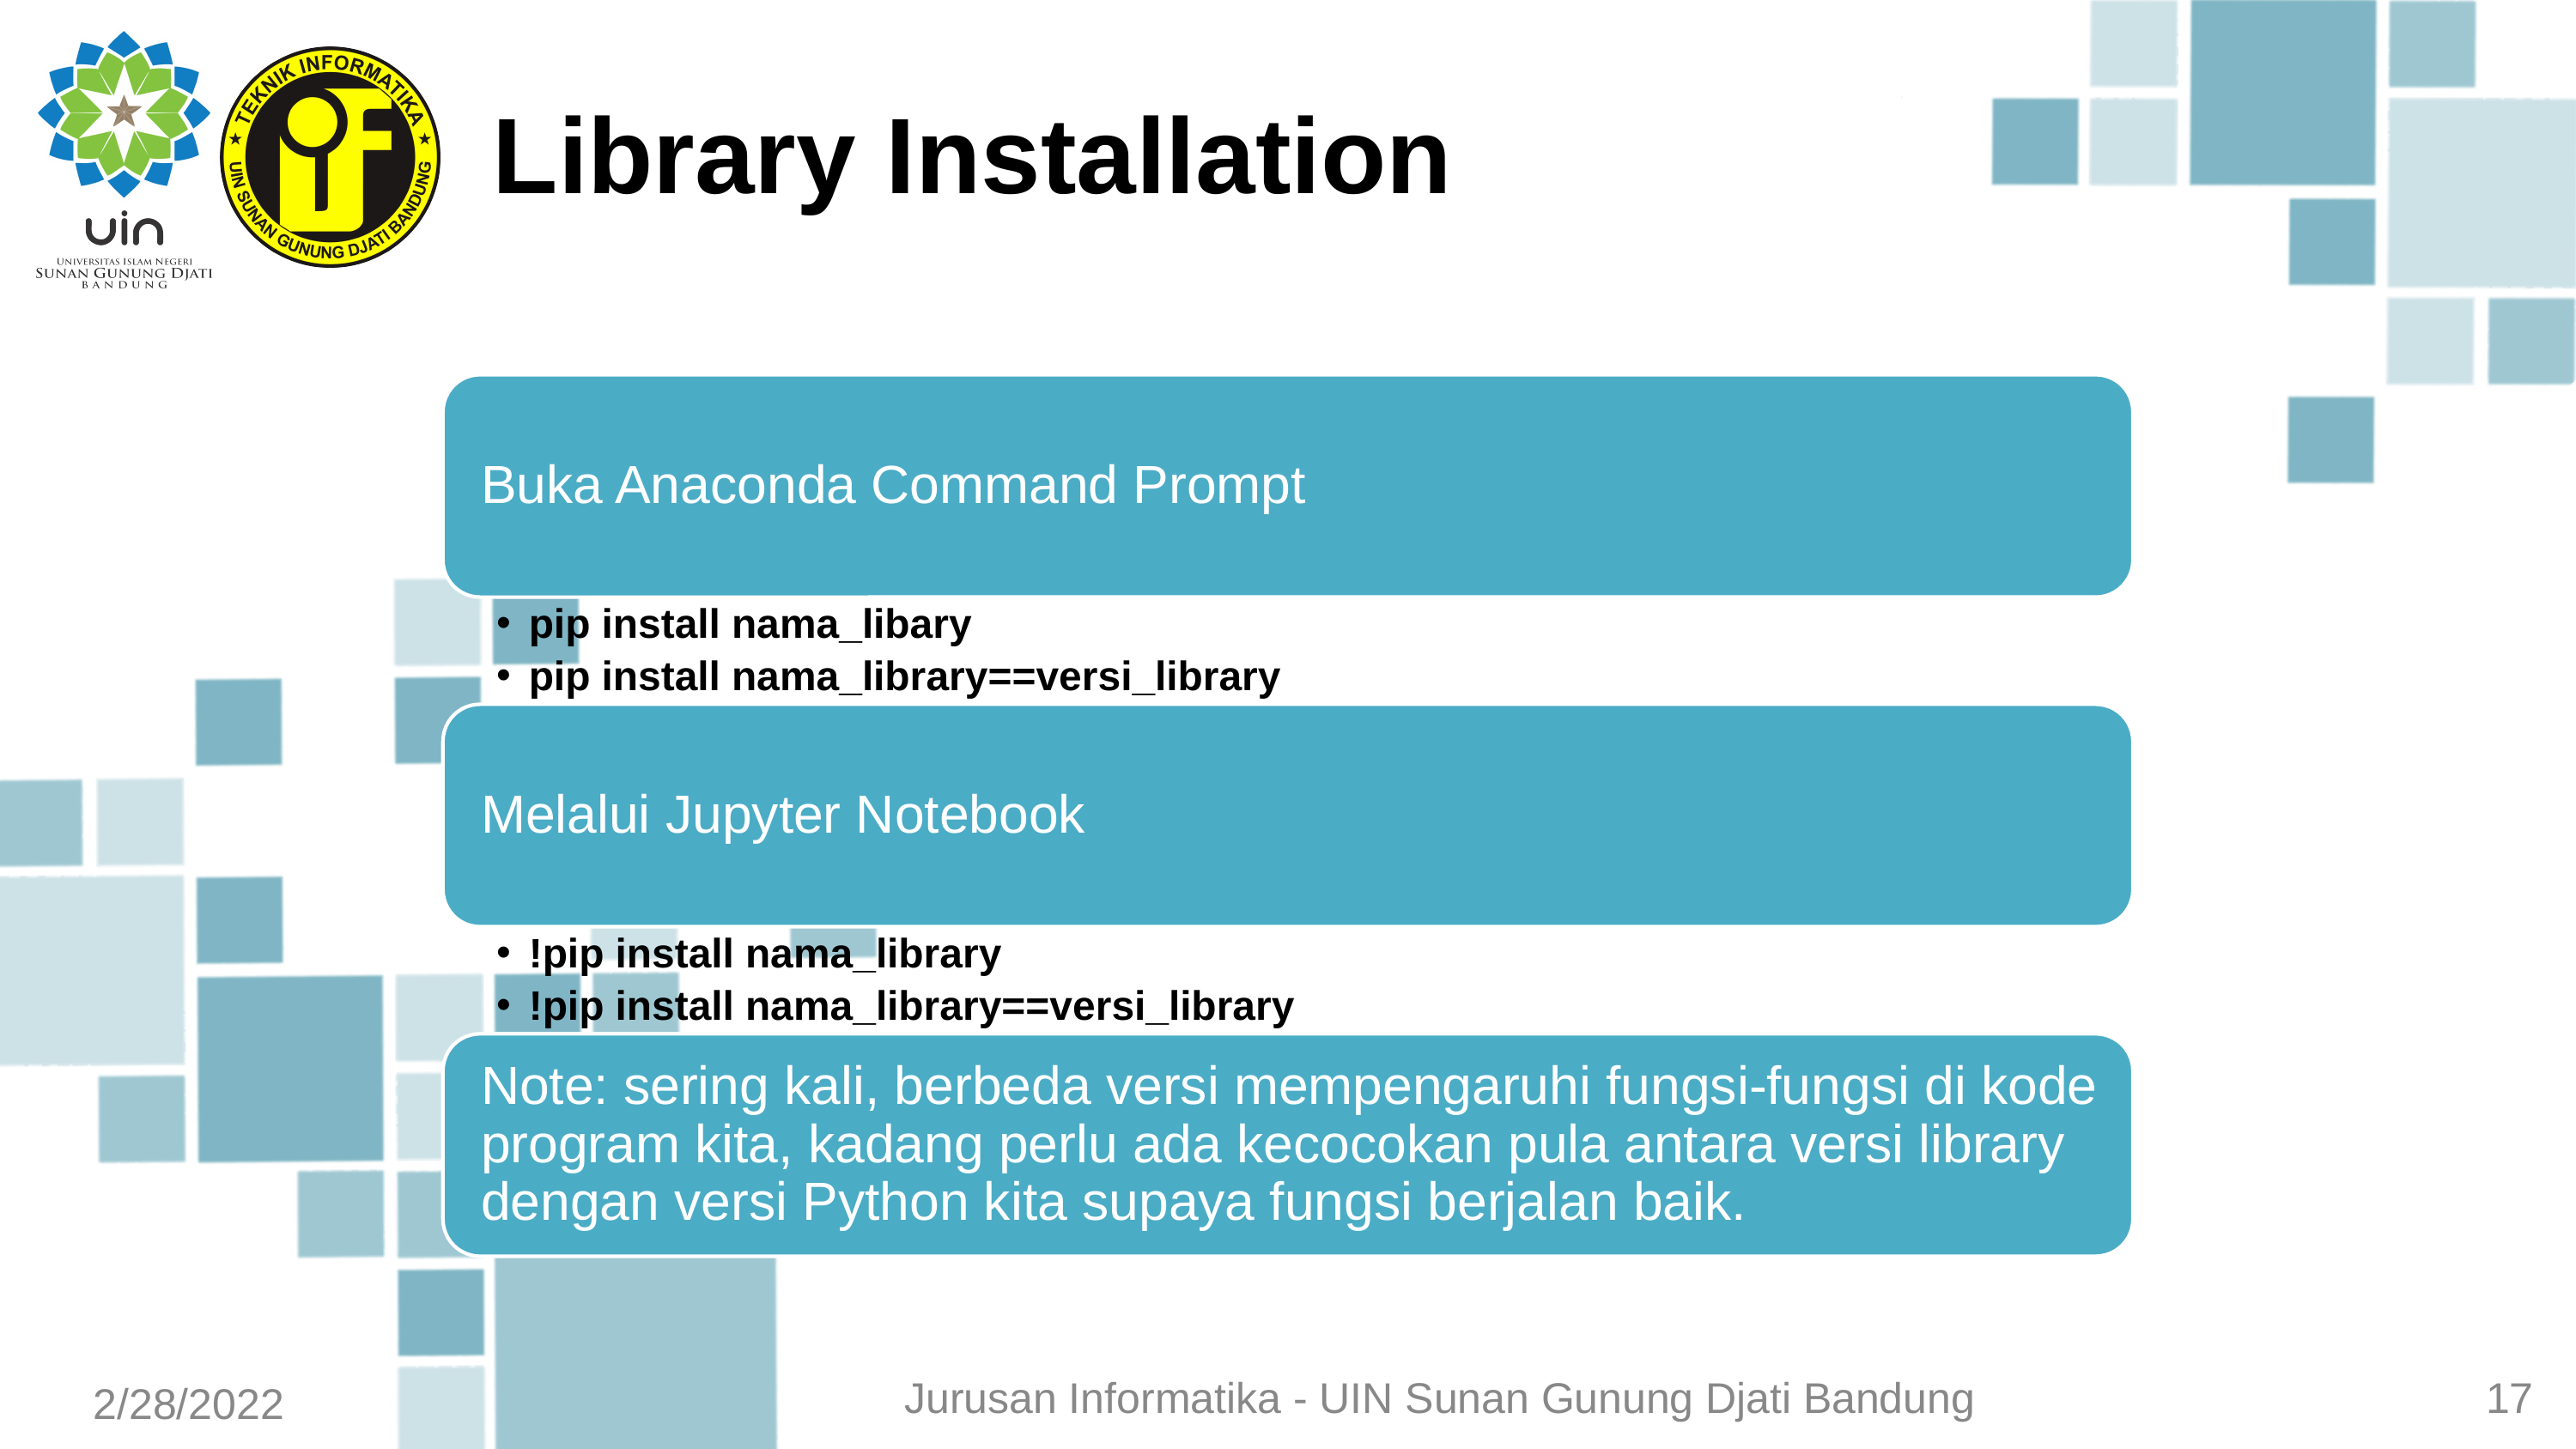

# Library Installation
Buka Anaconda Command Prompt
pip install nama_libary
pip install nama_library==versi_library
Melalui Jupyter Notebook
!pip install nama_library
!pip install nama_library==versi_library
Note: sering kali, berbeda versi mempengaruhi fungsi-fungsi di kode program kita, kadang perlu ada kecocokan pula antara versi library dengan versi Python kita supaya fungsi berjalan baik.
17
2/28/2022
Jurusan Informatika - UIN Sunan Gunung Djati Bandung